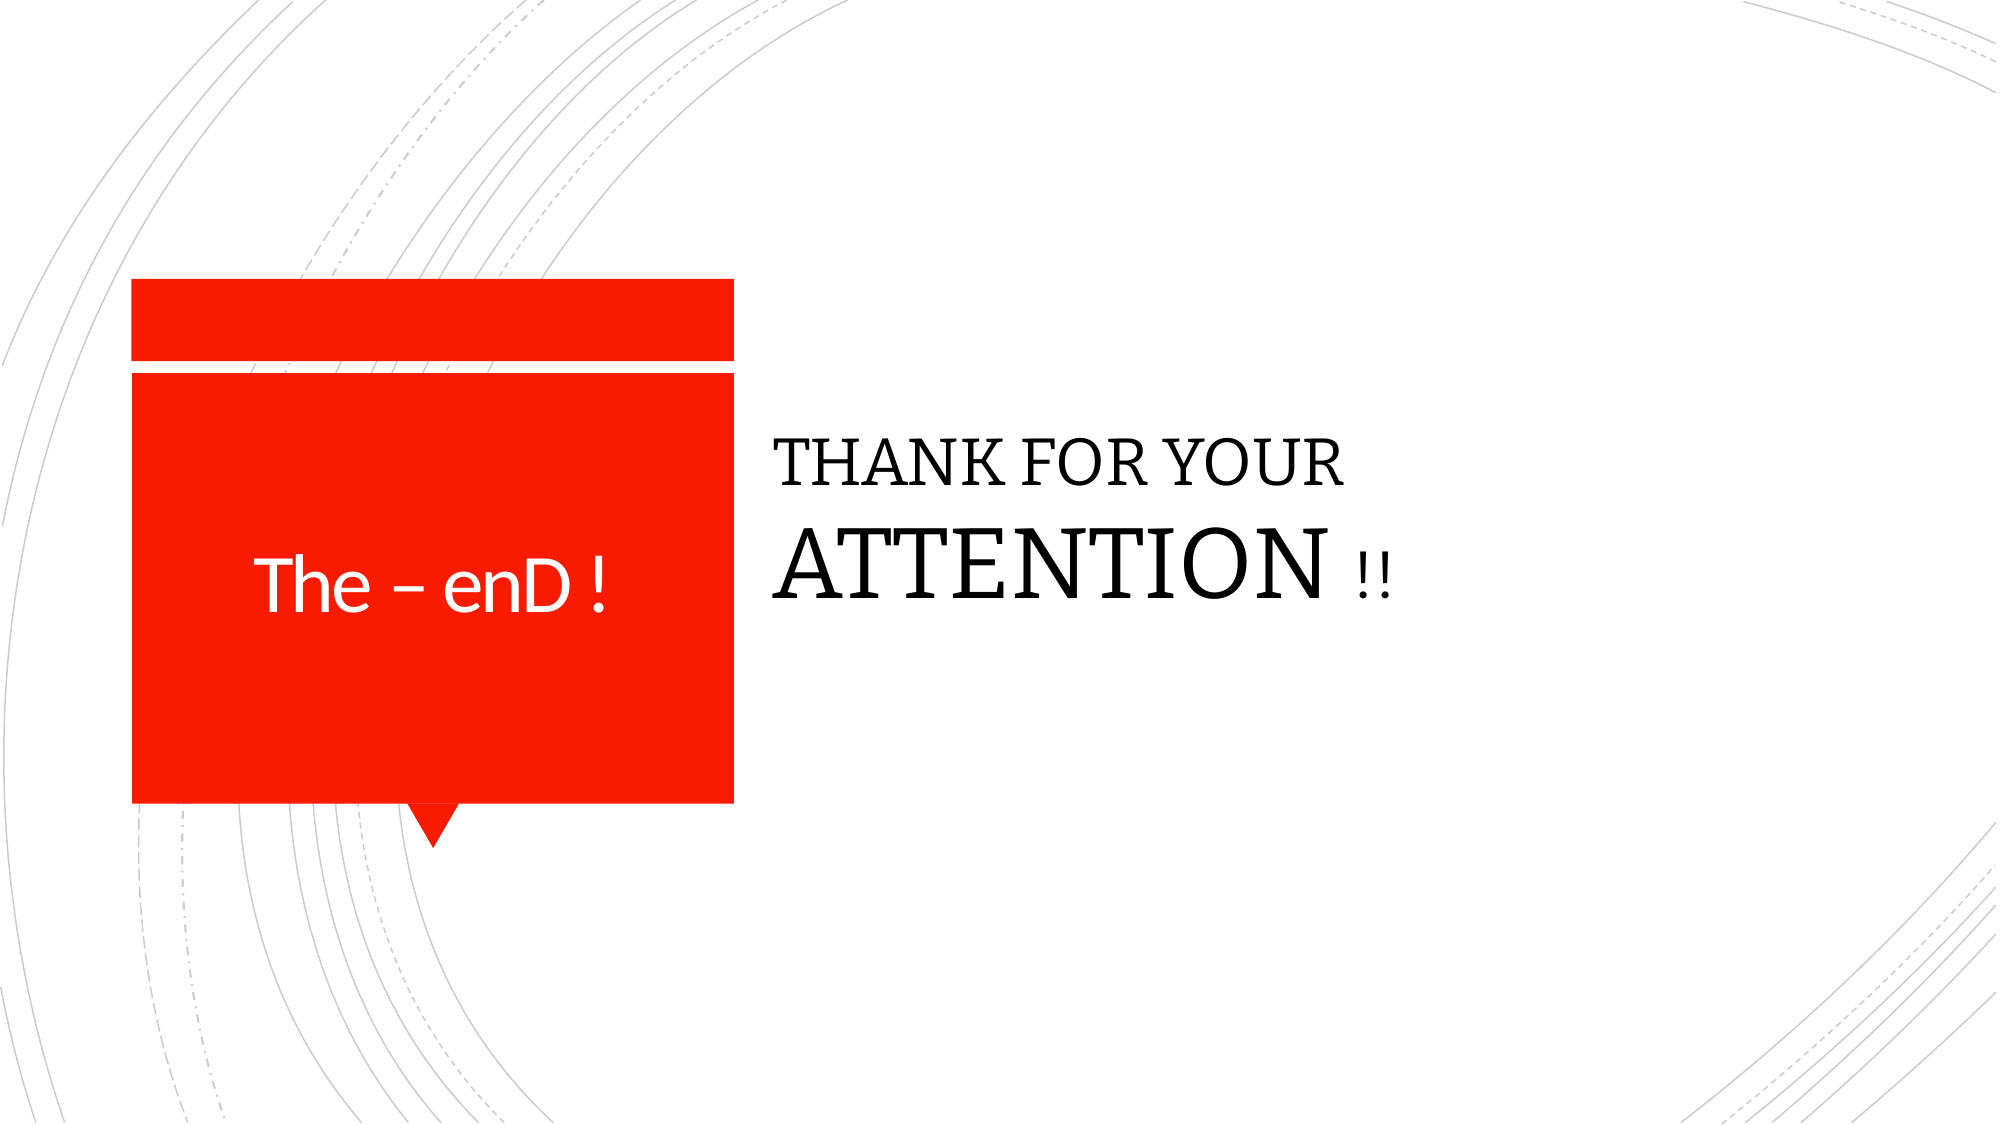

# The – enD !
THANK FOR YOUR ATTENTION !!